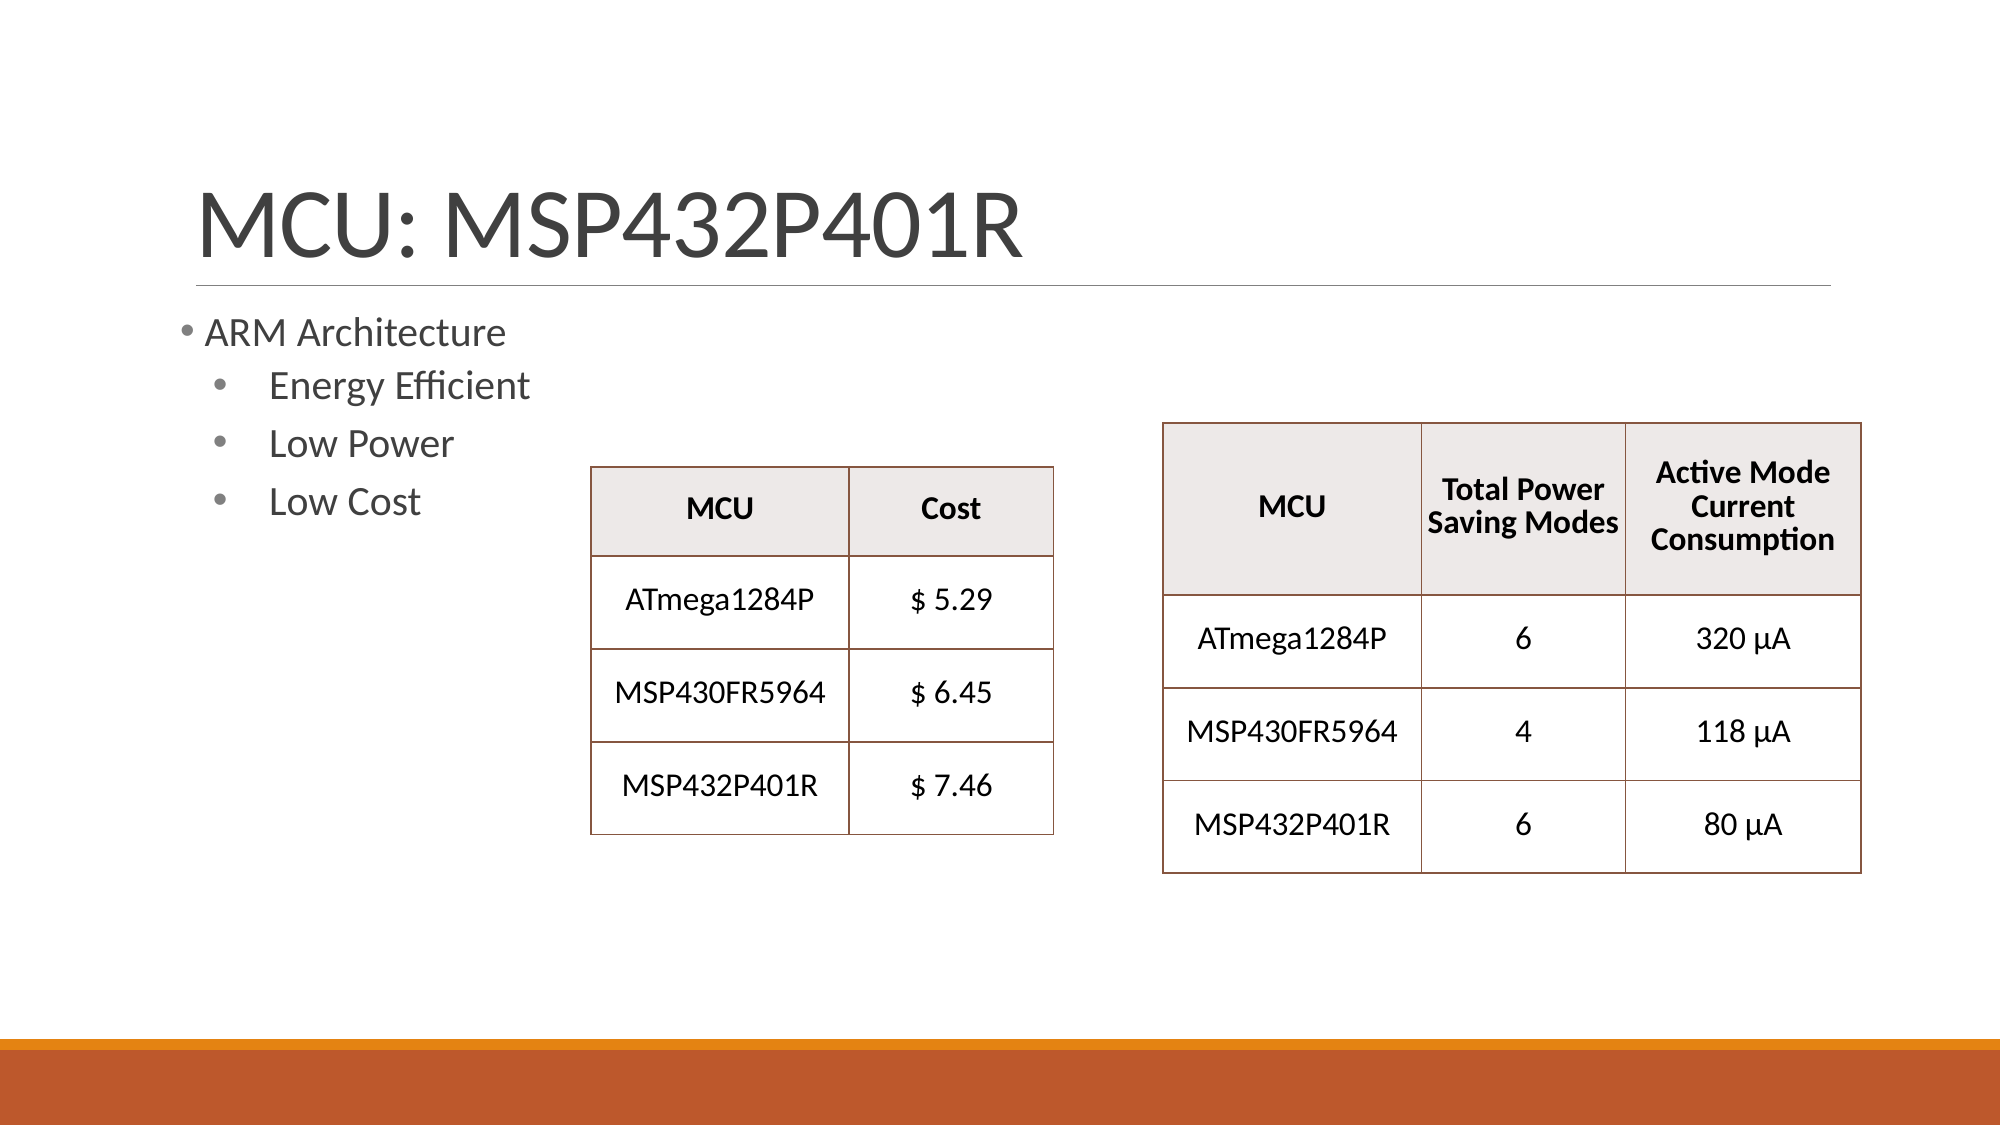

# MCU: MSP432P401R
 ARM Architecture
Energy Efficient
Low Power
Low Cost

| MCU | Total Power Saving Modes | Active Mode Current Consumption |
| --- | --- | --- |
| ATmega1284P | 6 | 320 μA |
| MSP430FR5964 | 4 | 118 μA |
| MSP432P401R | 6 | 80 μA |
| MCU | Cost |
| --- | --- |
| ATmega1284P | $ 5.29 |
| MSP430FR5964 | $ 6.45 |
| MSP432P401R | $ 7.46 |